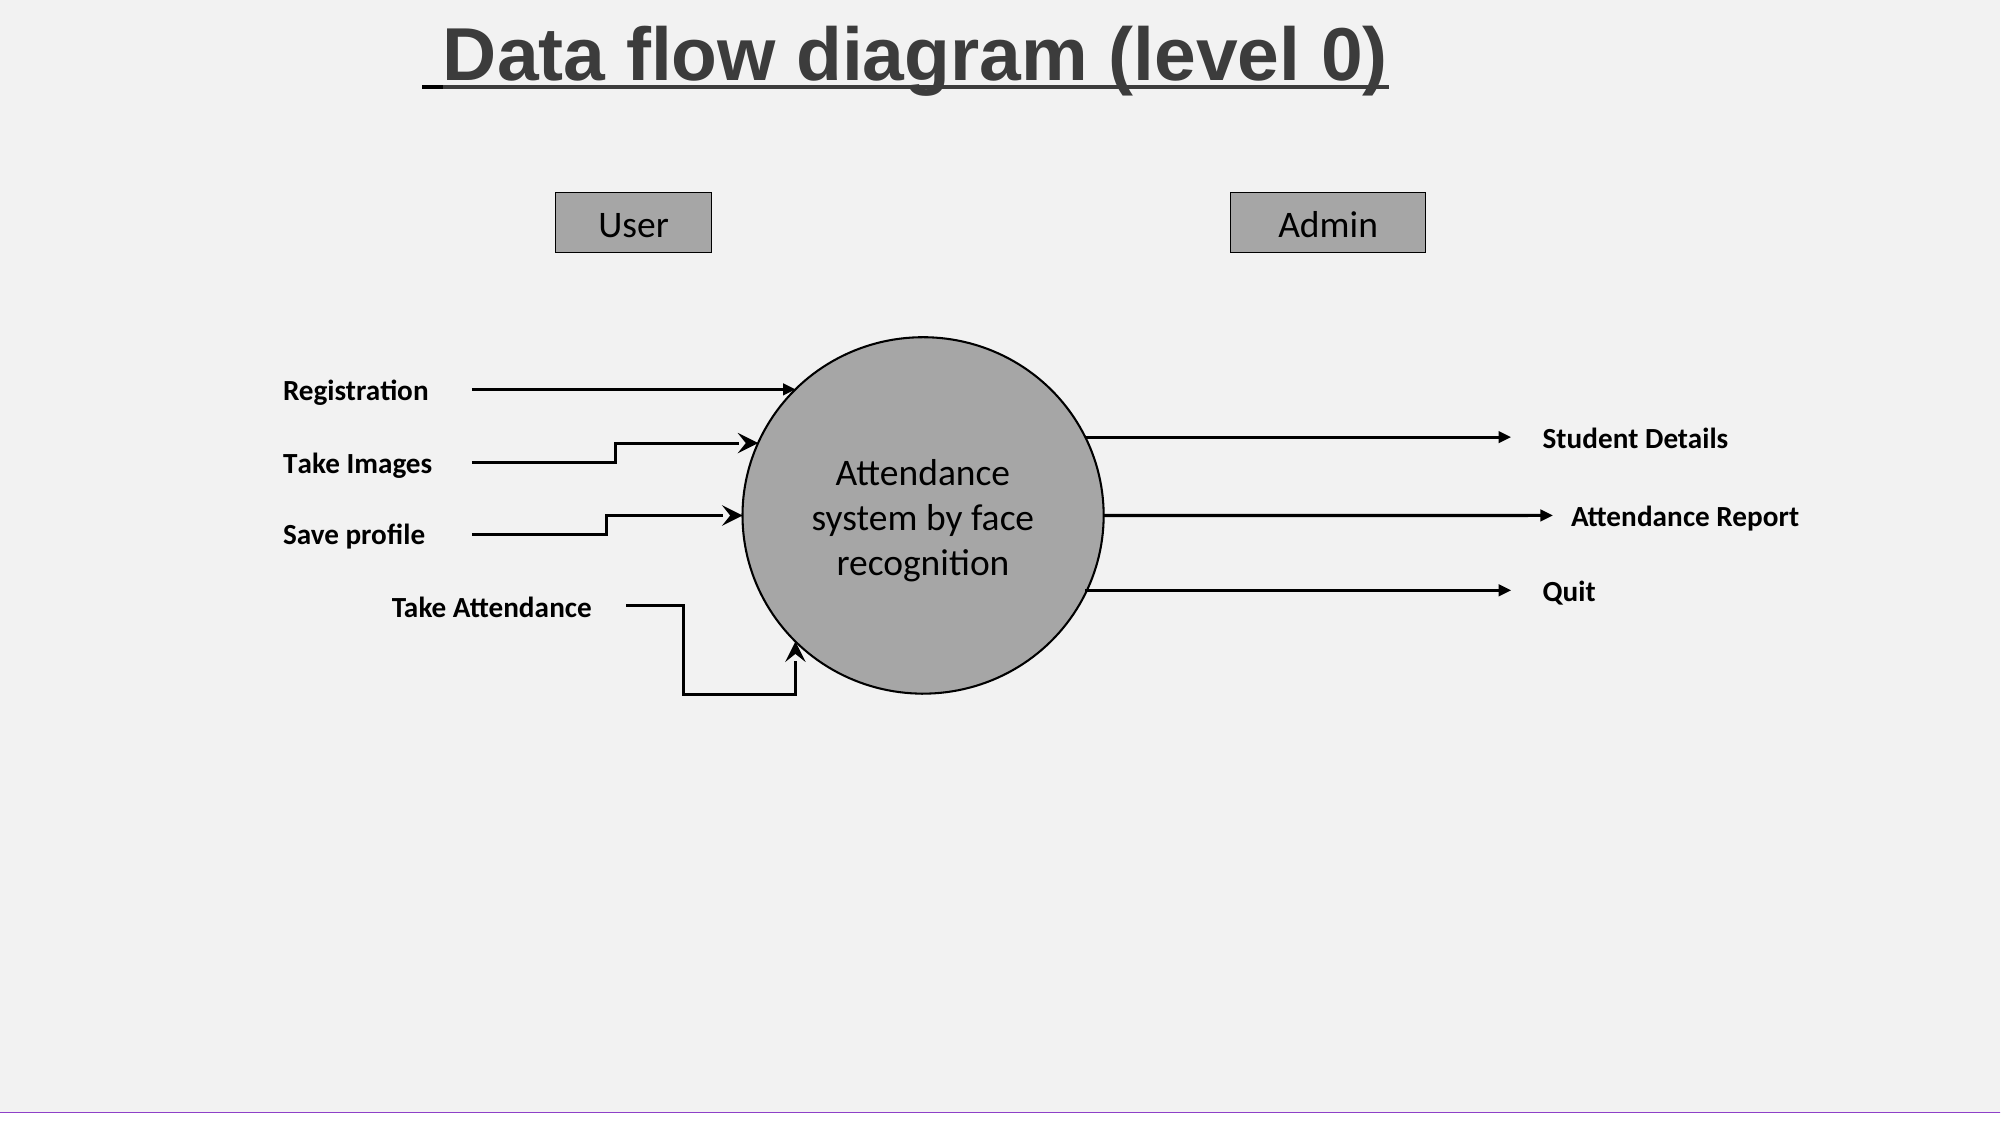

Data flow diagram (level 0)
User
Admin

Attendance system by face recognition

Registration
Student Details
Take Images
Attendance Report
Save profile
Quit
Take Attendance